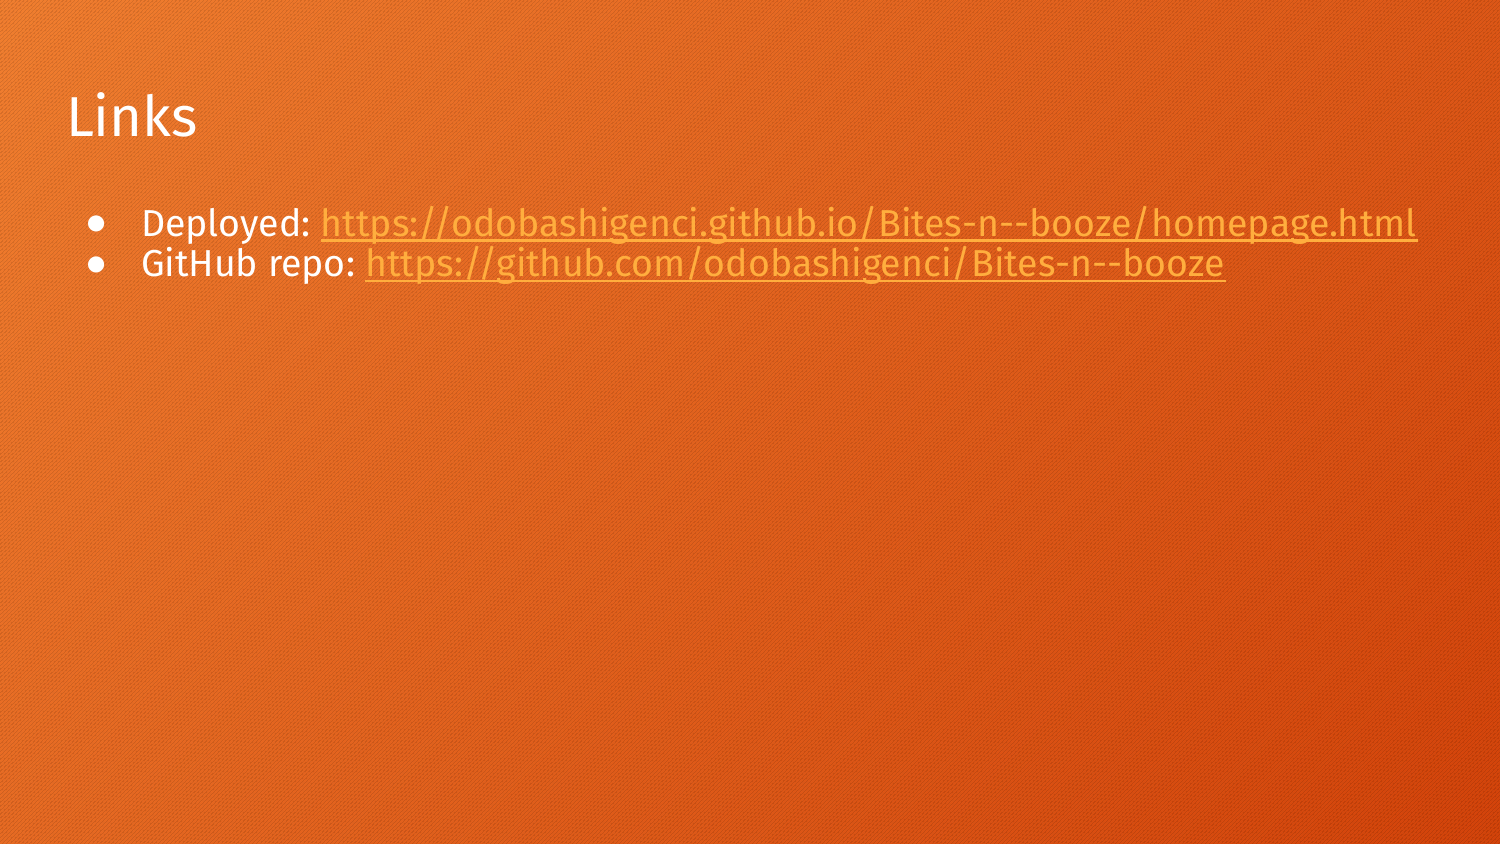

# Links
Deployed: https://odobashigenci.github.io/Bites-n--booze/homepage.html
GitHub repo: https://github.com/odobashigenci/Bites-n--booze